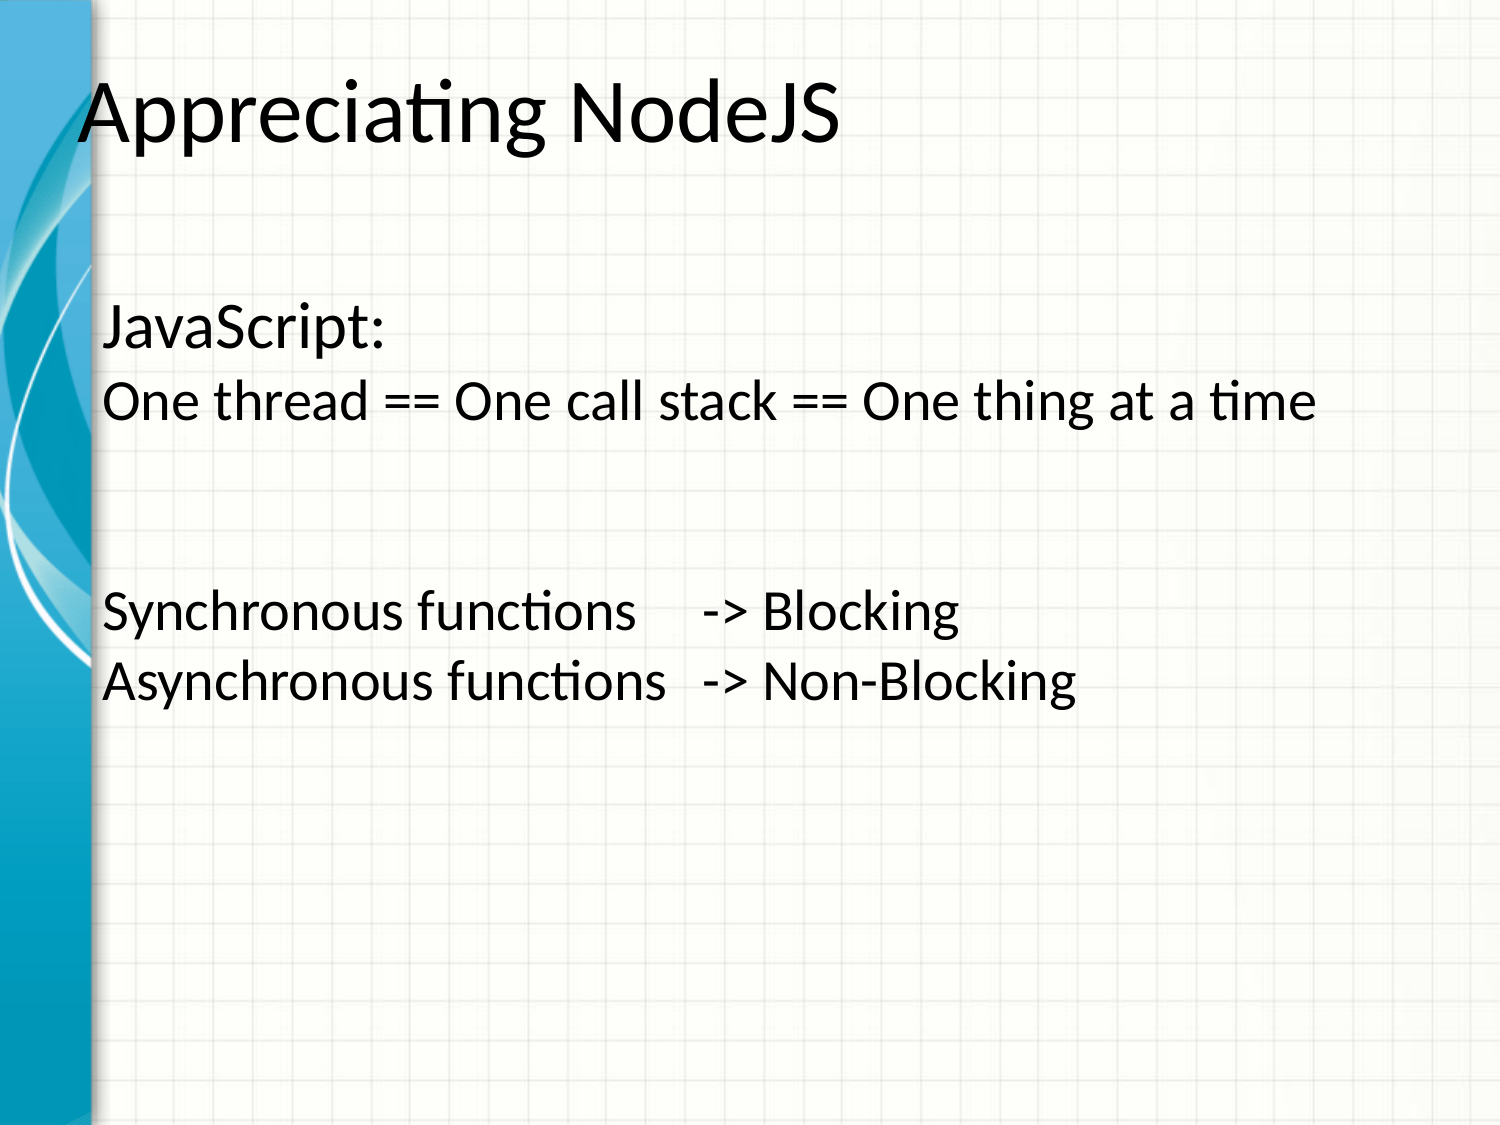

# Appreciating NodeJS
JavaScript:
One thread == One call stack == One thing at a time

Synchronous functions 	-> Blocking
Asynchronous functions 	-> Non-Blocking